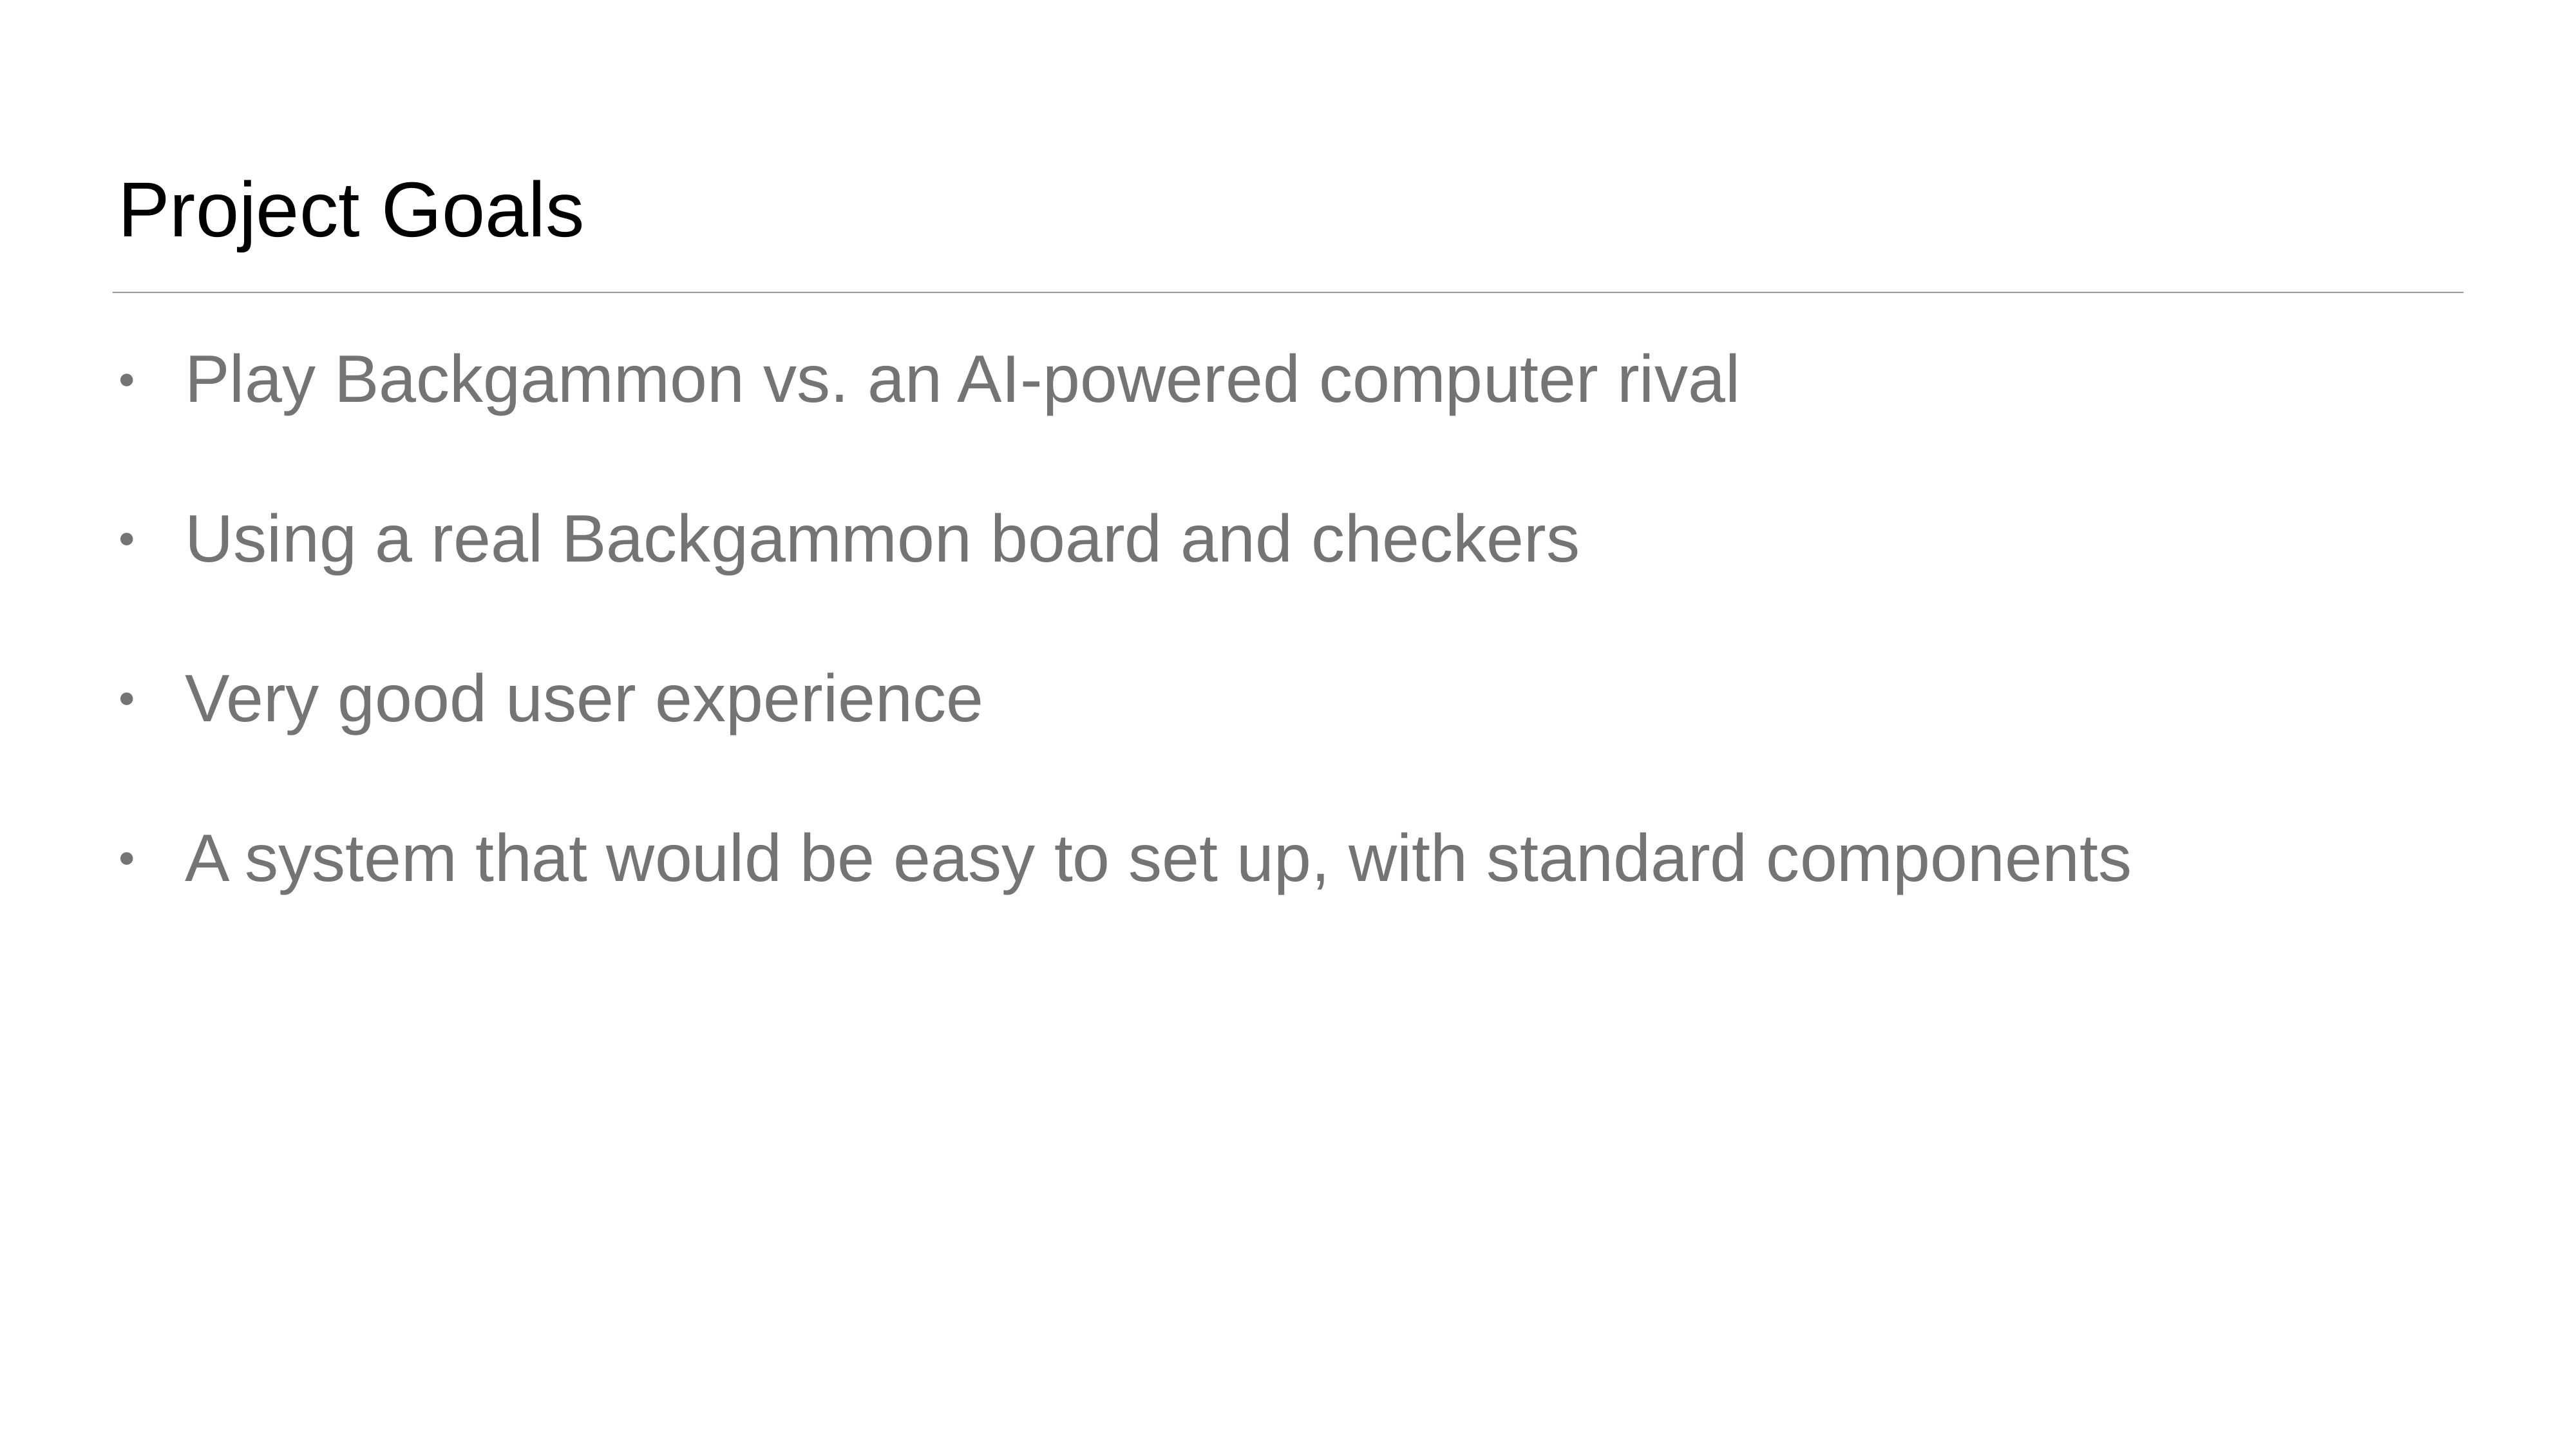

# Project Goals
Play Backgammon vs. an AI-powered computer rival
Using a real Backgammon board and checkers
Very good user experience
A system that would be easy to set up, with standard components